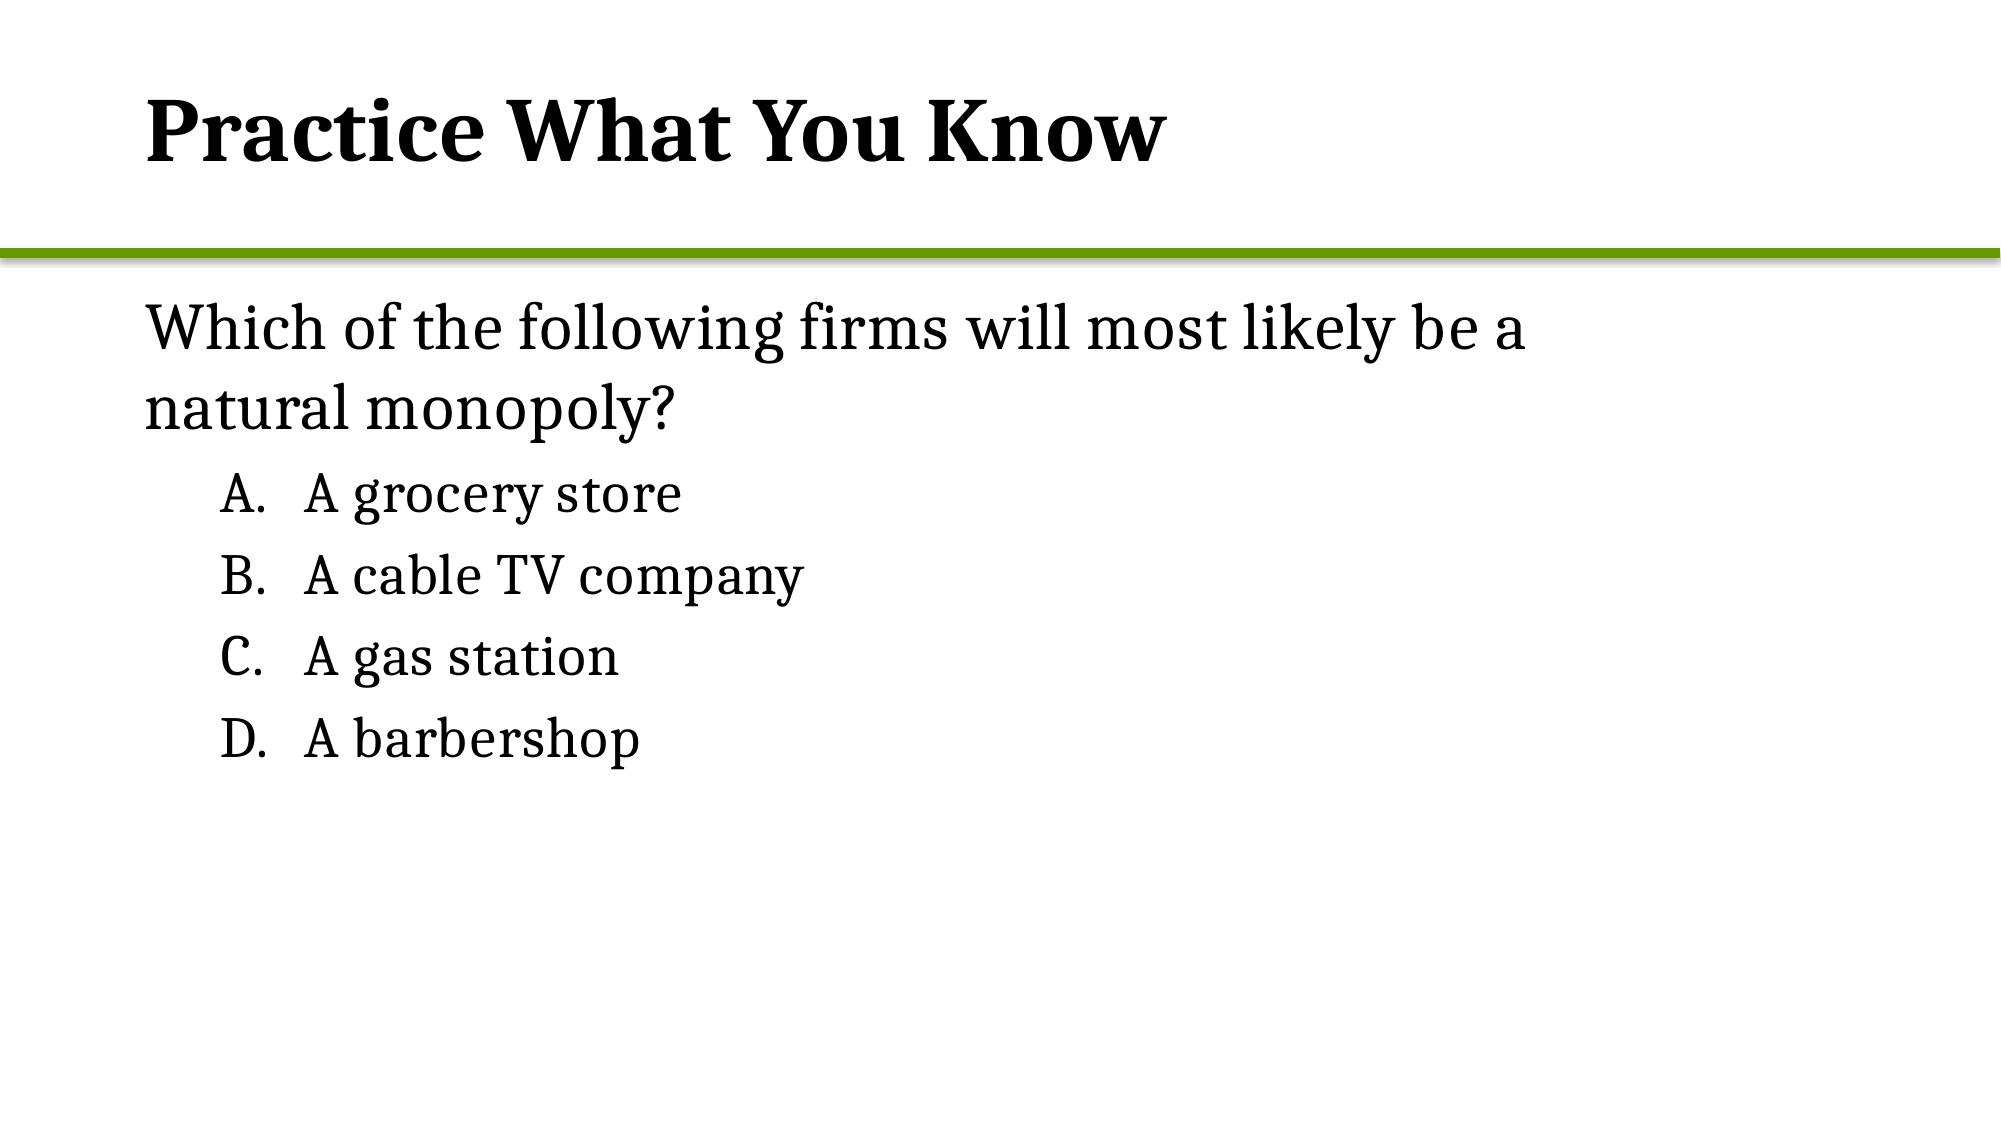

Practice What You Know
Which of the following firms will most likely be a natural monopoly?
A grocery store
A cable TV company
A gas station
A barbershop